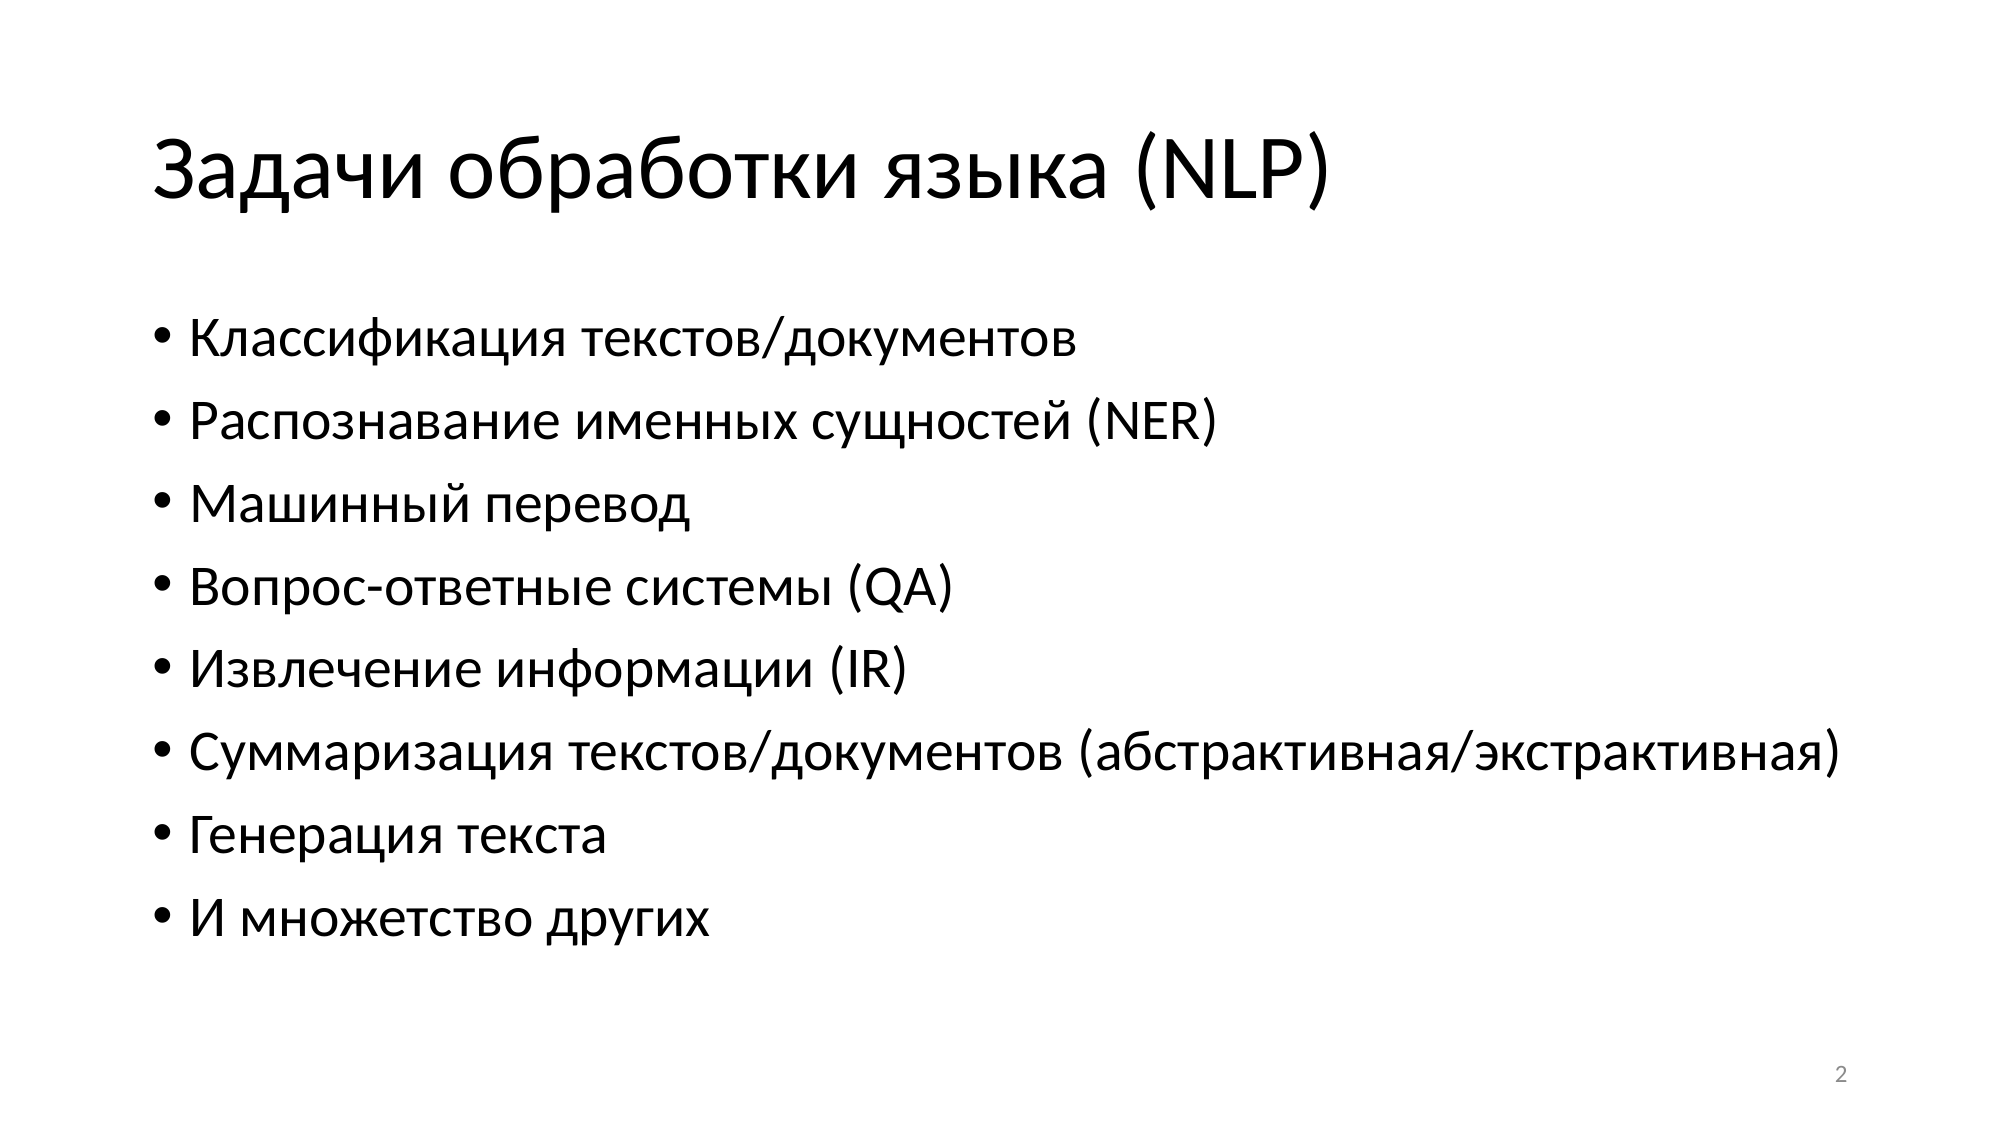

# Задачи обработки языка (NLP)
Классификация текстов/документов
Распознавание именных сущностей (NER)
Машинный перевод
Вопрос-ответные системы (QA)
Извлечение информации (IR)
Суммаризация текстов/документов (абстрактивная/экстрактивная)
Генерация текста
И множетство других

2